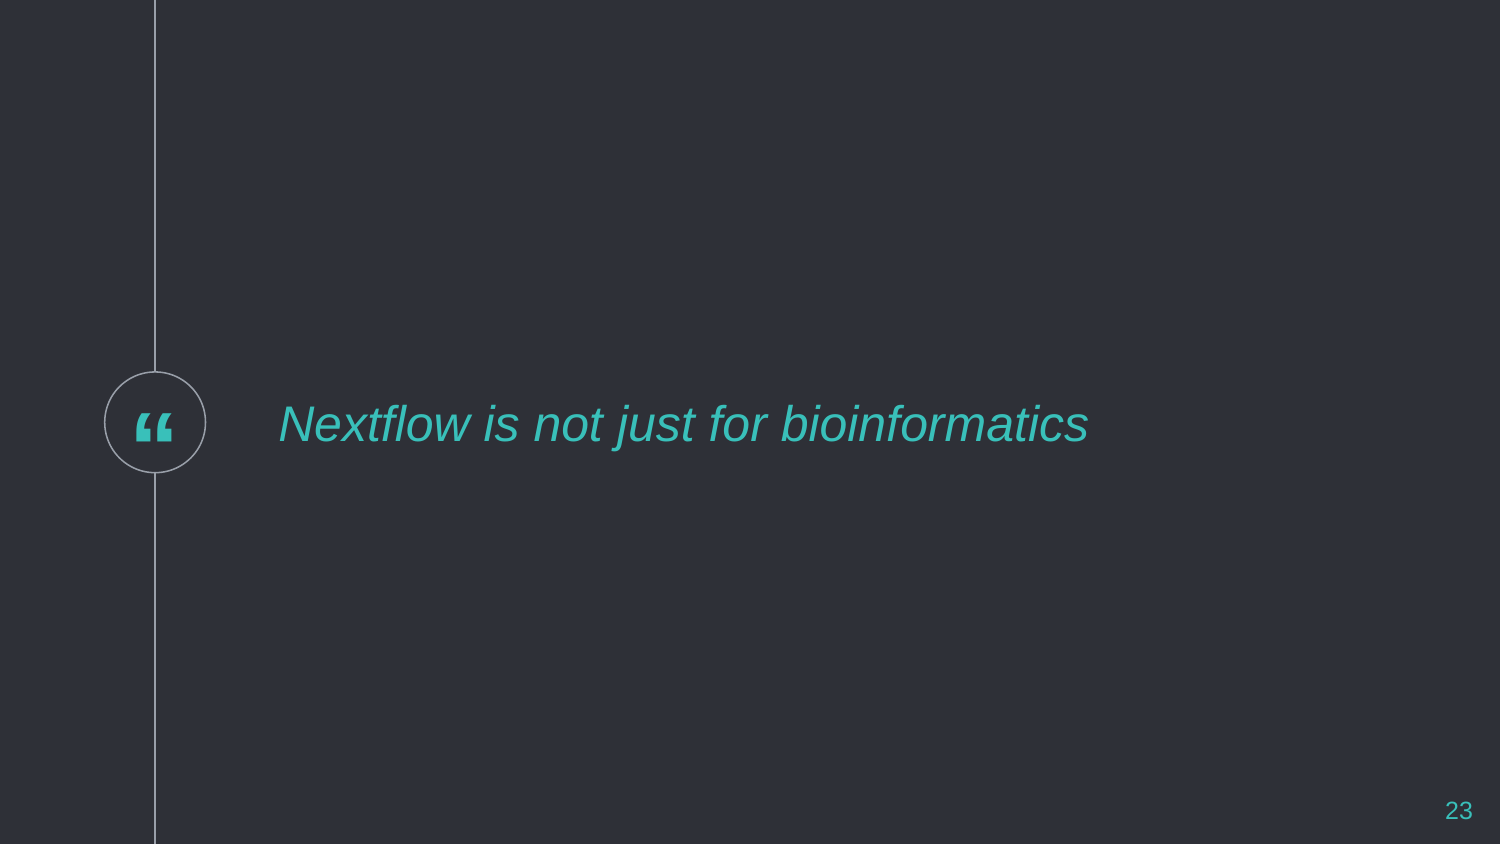

Nextflow is not just for bioinformatics
23